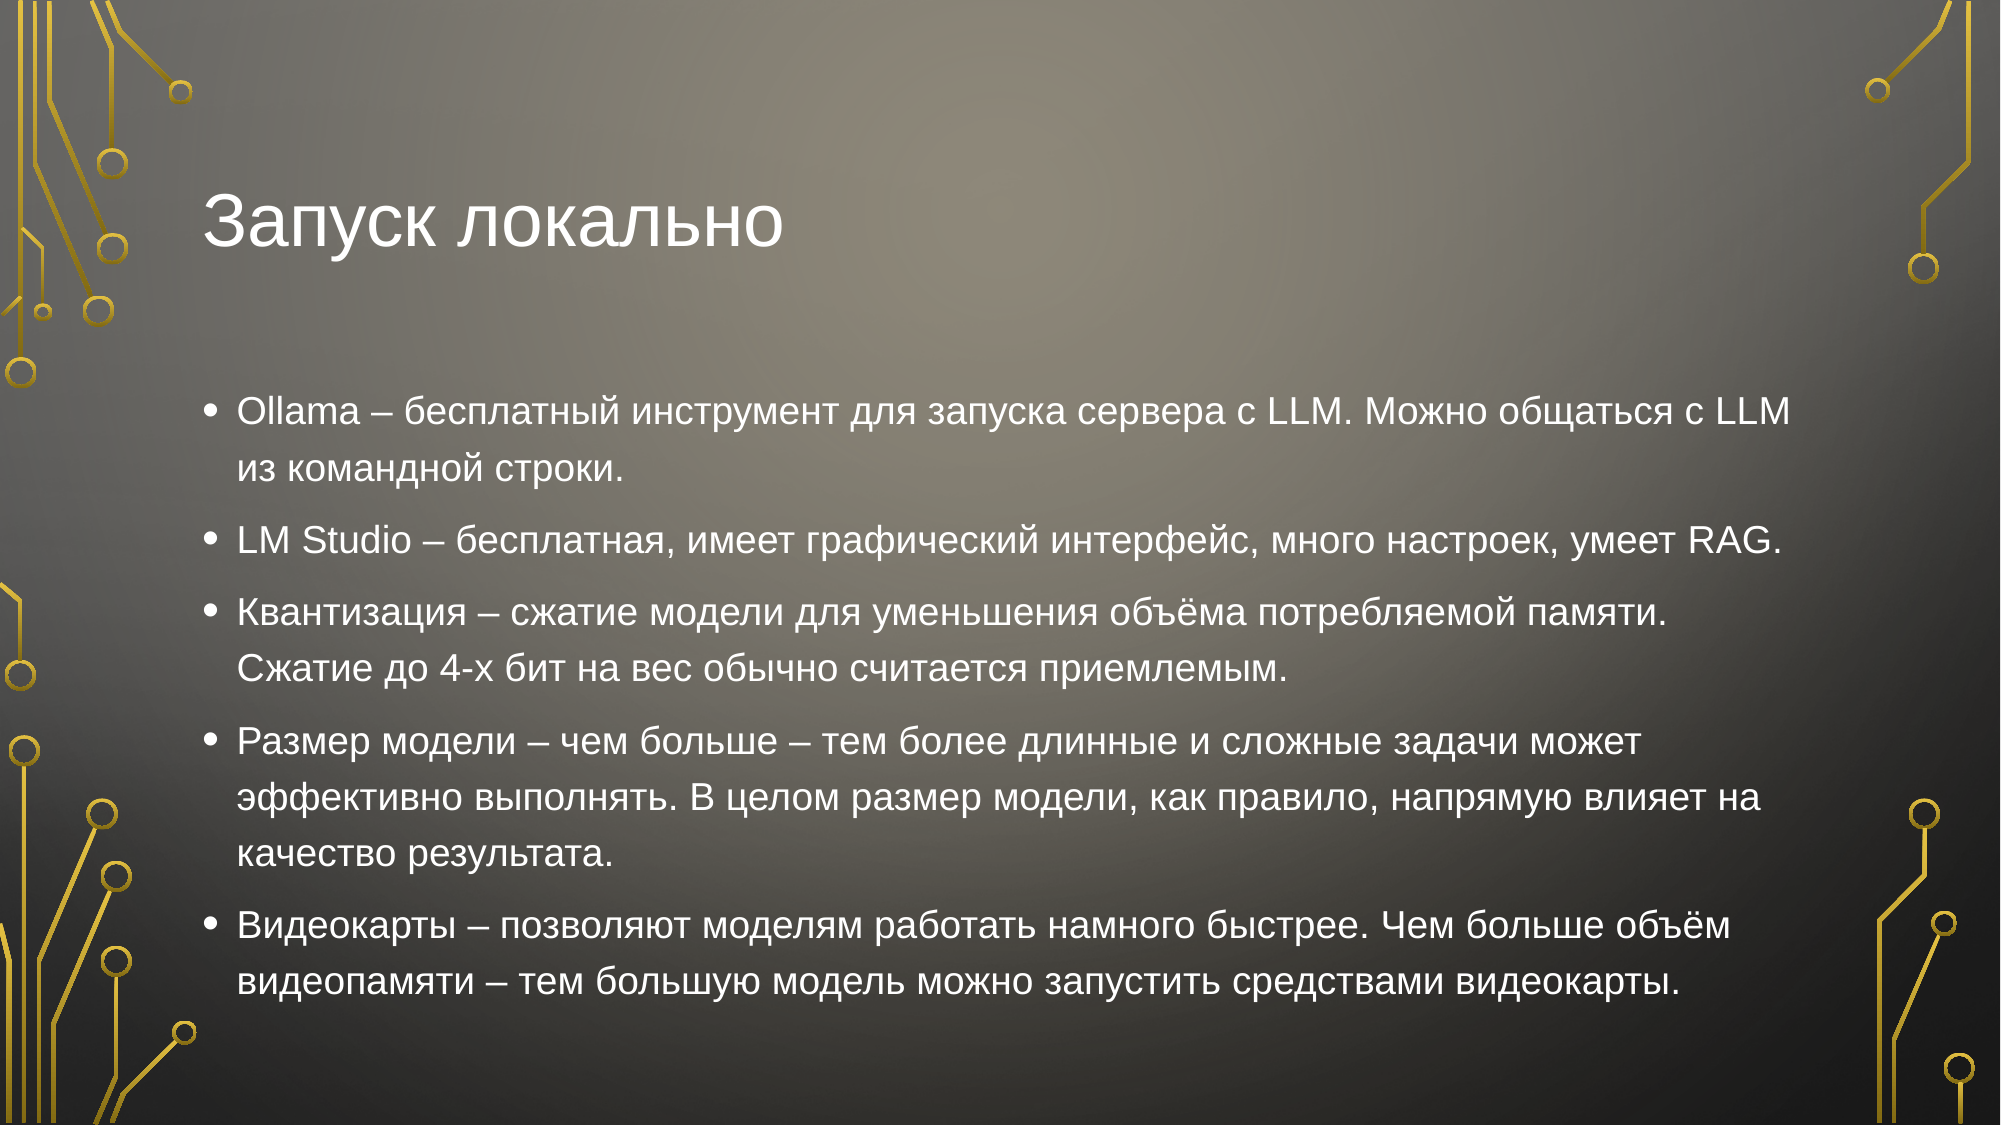

# Запуск локально
Ollama – бесплатный инструмент для запуска сервера с LLM. Можно общаться с LLM из командной строки.
LM Studio – бесплатная, имеет графический интерфейс, много настроек, умеет RAG.
Квантизация – сжатие модели для уменьшения объёма потребляемой памяти. Сжатие до 4-х бит на вес обычно считается приемлемым.
Размер модели – чем больше – тем более длинные и сложные задачи может эффективно выполнять. В целом размер модели, как правило, напрямую влияет на качество результата.
Видеокарты – позволяют моделям работать намного быстрее. Чем больше объём видеопамяти – тем большую модель можно запустить средствами видеокарты.